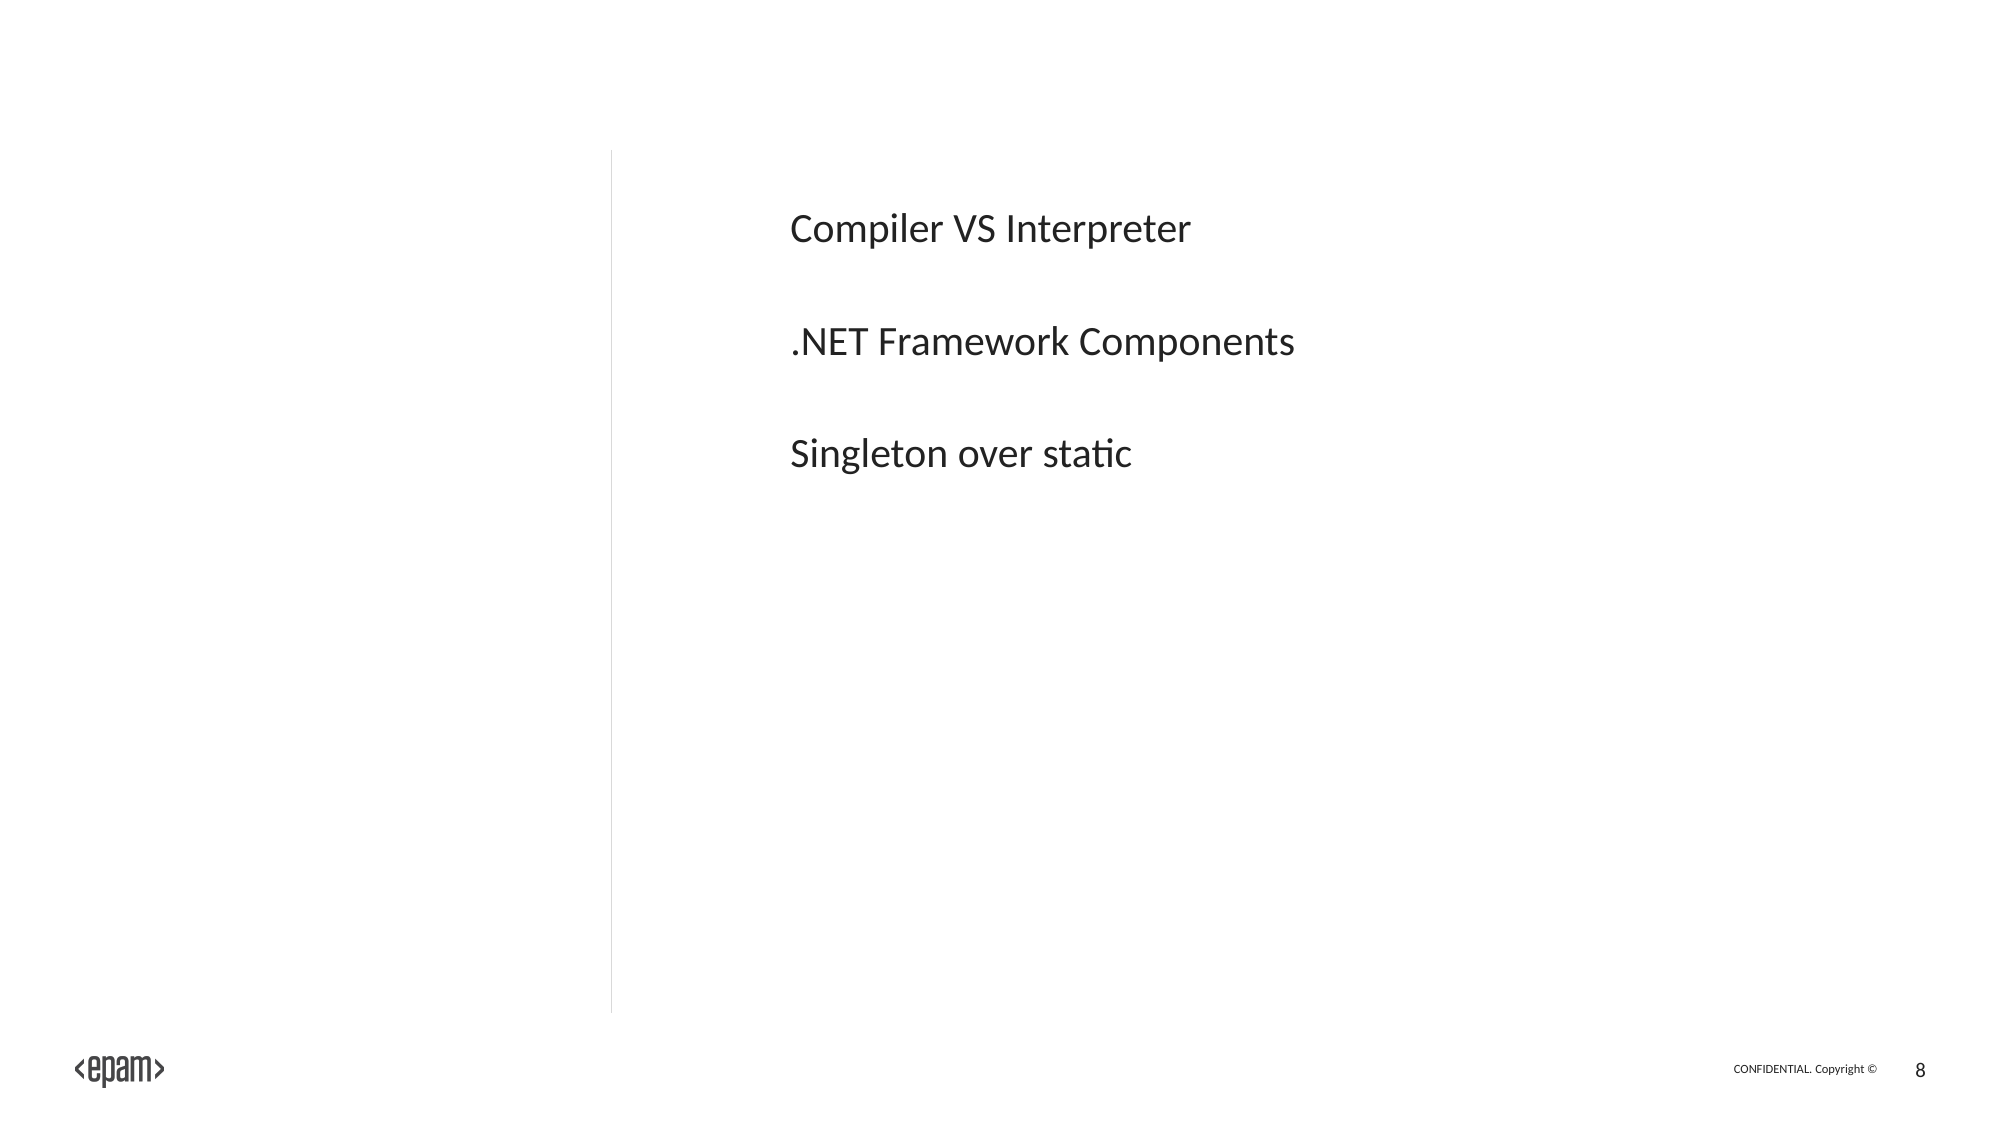

#

Compiler VS Interpreter

.NET Framework Components

Singleton over static